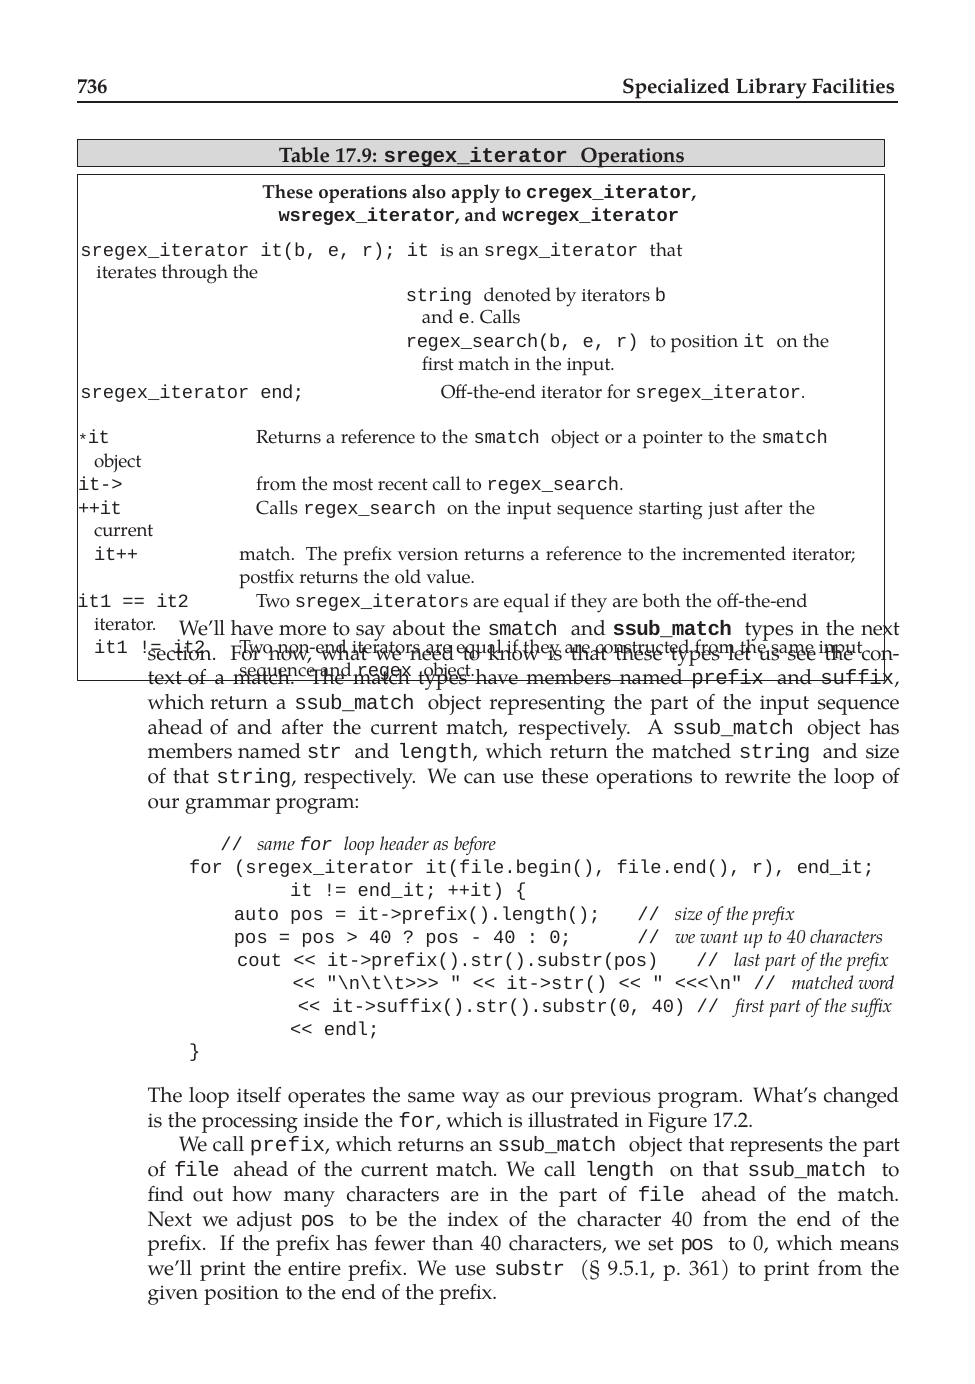

736
Specialized Library Facilities

Table 17.9: sregex_iterator Operations
These operations also apply to cregex_iterator, wsregex_iterator, and wcregex_iterator
sregex_iterator it(b, e, r); it is an sregx_iterator that iterates through the
string denoted by iterators b and e. Calls
regex_search(b, e, r) to position it on the first match in the input.
sregex_iterator end;	Off-the-end iterator for sregex_iterator.
*it	Returns a reference to the smatch object or a pointer to the smatch object
it->	from the most recent call to regex_search.
++it	Calls regex_search on the input sequence starting just after the current
it++	match. The prefix version returns a reference to the incremented iterator; postfix returns the old value.
it1 == it2	Two sregex_iterators are equal if they are both the off-the-end iterator.
it1 != it2	Two non-end iterators are equal if they are constructed from the same input sequence and regex object.
We’ll have more to say about the smatch and ssub_match types in the next section. For now, what we need to know is that these types let us see the con- text of a match. The match types have members named prefix and suffix, which return a ssub_match object representing the part of the input sequence ahead of and after the current match, respectively. A ssub_match object has members named str and length, which return the matched string and size of that string, respectively. We can use these operations to rewrite the loop of our grammar program:
// same for loop header as before
for (sregex_iterator it(file.begin(), file.end(), r), end_it; it != end_it; ++it) {
auto pos = it->prefix().length(); pos = pos > 40 ? pos - 40 : 0;
// size of the prefix
// we want up to 40 characters
cout << it->prefix().str().substr(pos)	// last part of the prefix
<< "\n\t\t>>> " << it->str() << " <<<\n" // matched word
<< it->suffix().str().substr(0, 40) // first part of the suffix
<< endl;
}

The loop itself operates the same way as our previous program. What’s changed is the processing inside the for, which is illustrated in Figure 17.2.
We call prefix, which returns an ssub_match object that represents the part of file ahead of the current match. We call length on that ssub_match to find out how many characters are in the part of file ahead of the match. Next we adjust pos to be the index of the character 40 from the end of the prefix. If the prefix has fewer than 40 characters, we set pos to 0, which means we’ll print the entire prefix. We use substr (§ 9.5.1, p. 361) to print from the given position to the end of the prefix.